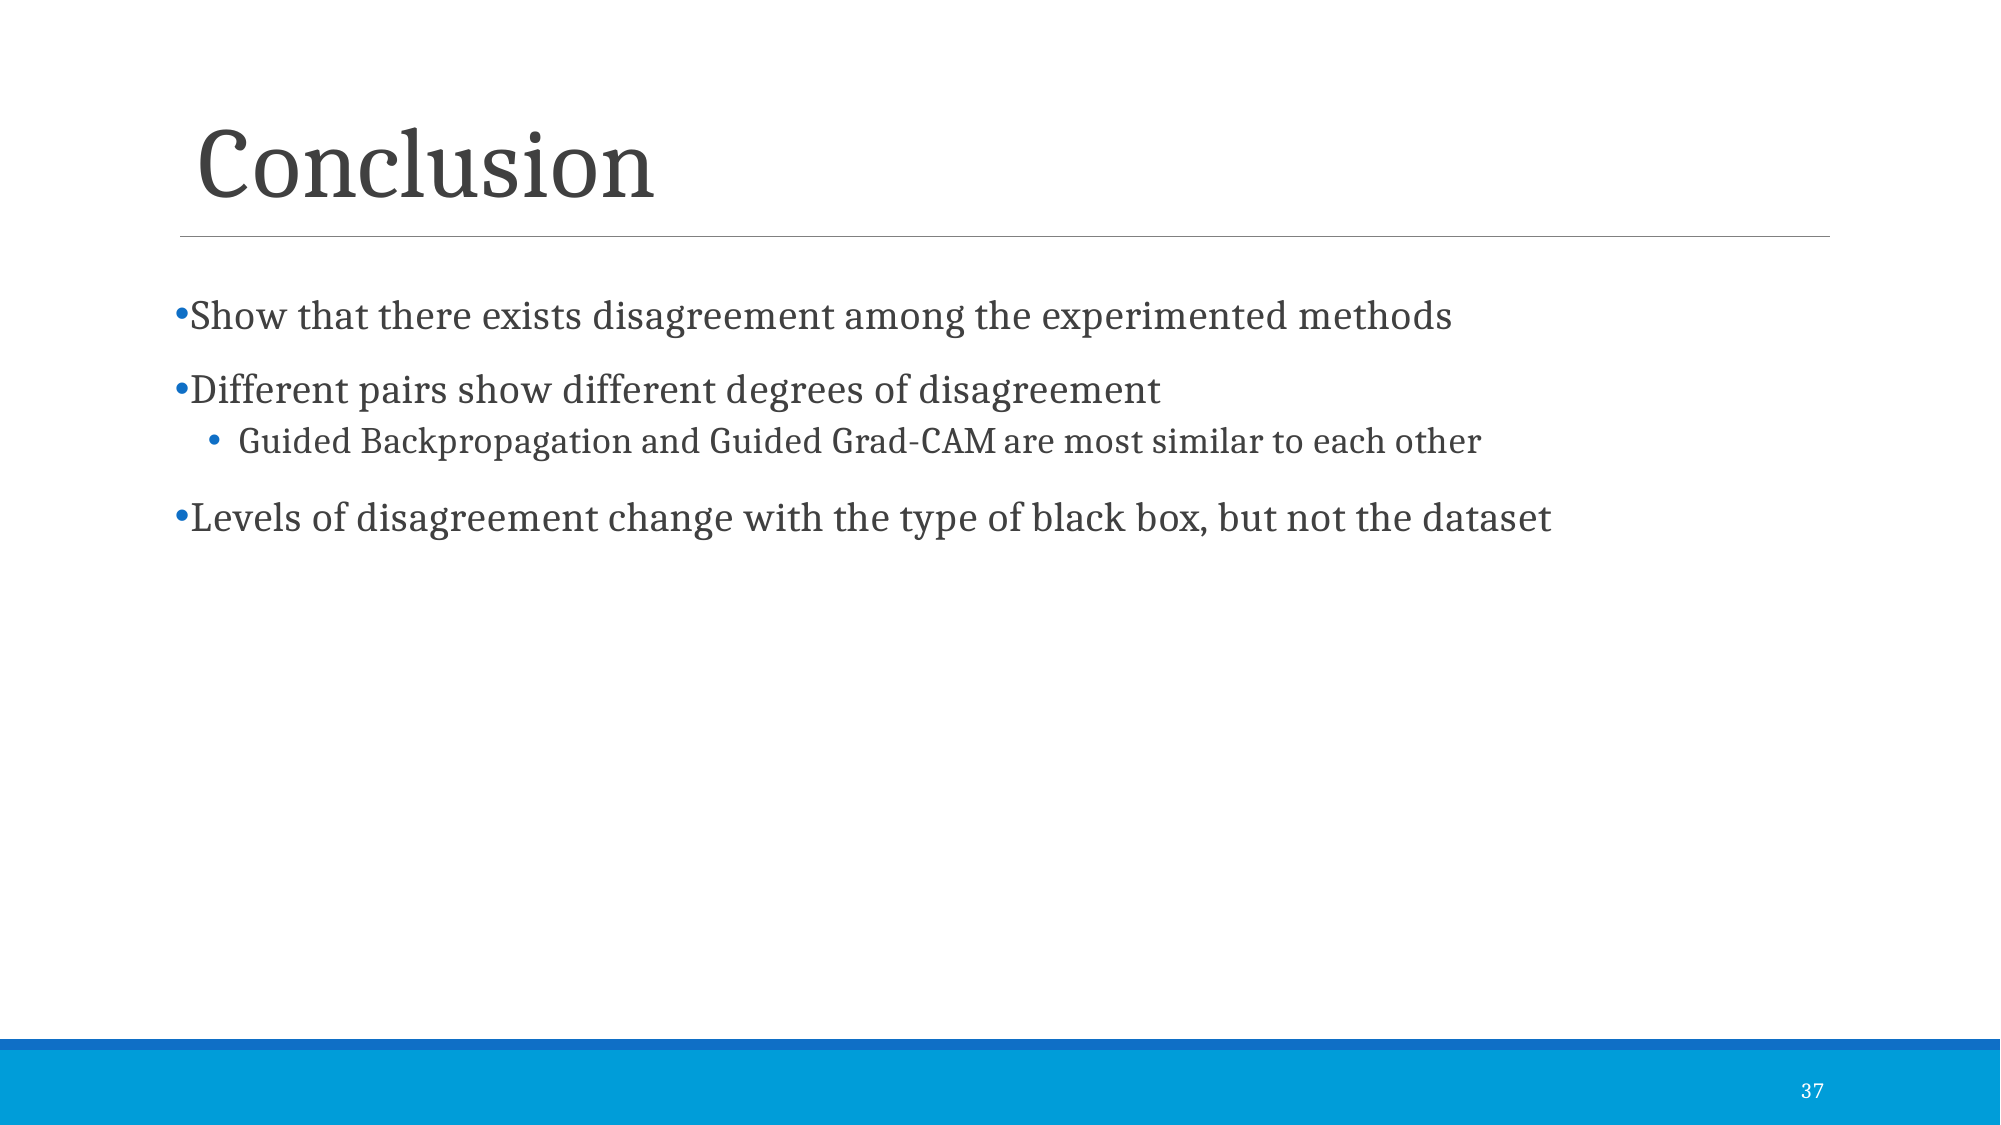

# Conclusion
Show that there exists disagreement among the experimented methods
Different pairs show different degrees of disagreement
Guided Backpropagation and Guided Grad-CAM are most similar to each other
Levels of disagreement change with the type of black box, but not the dataset
37